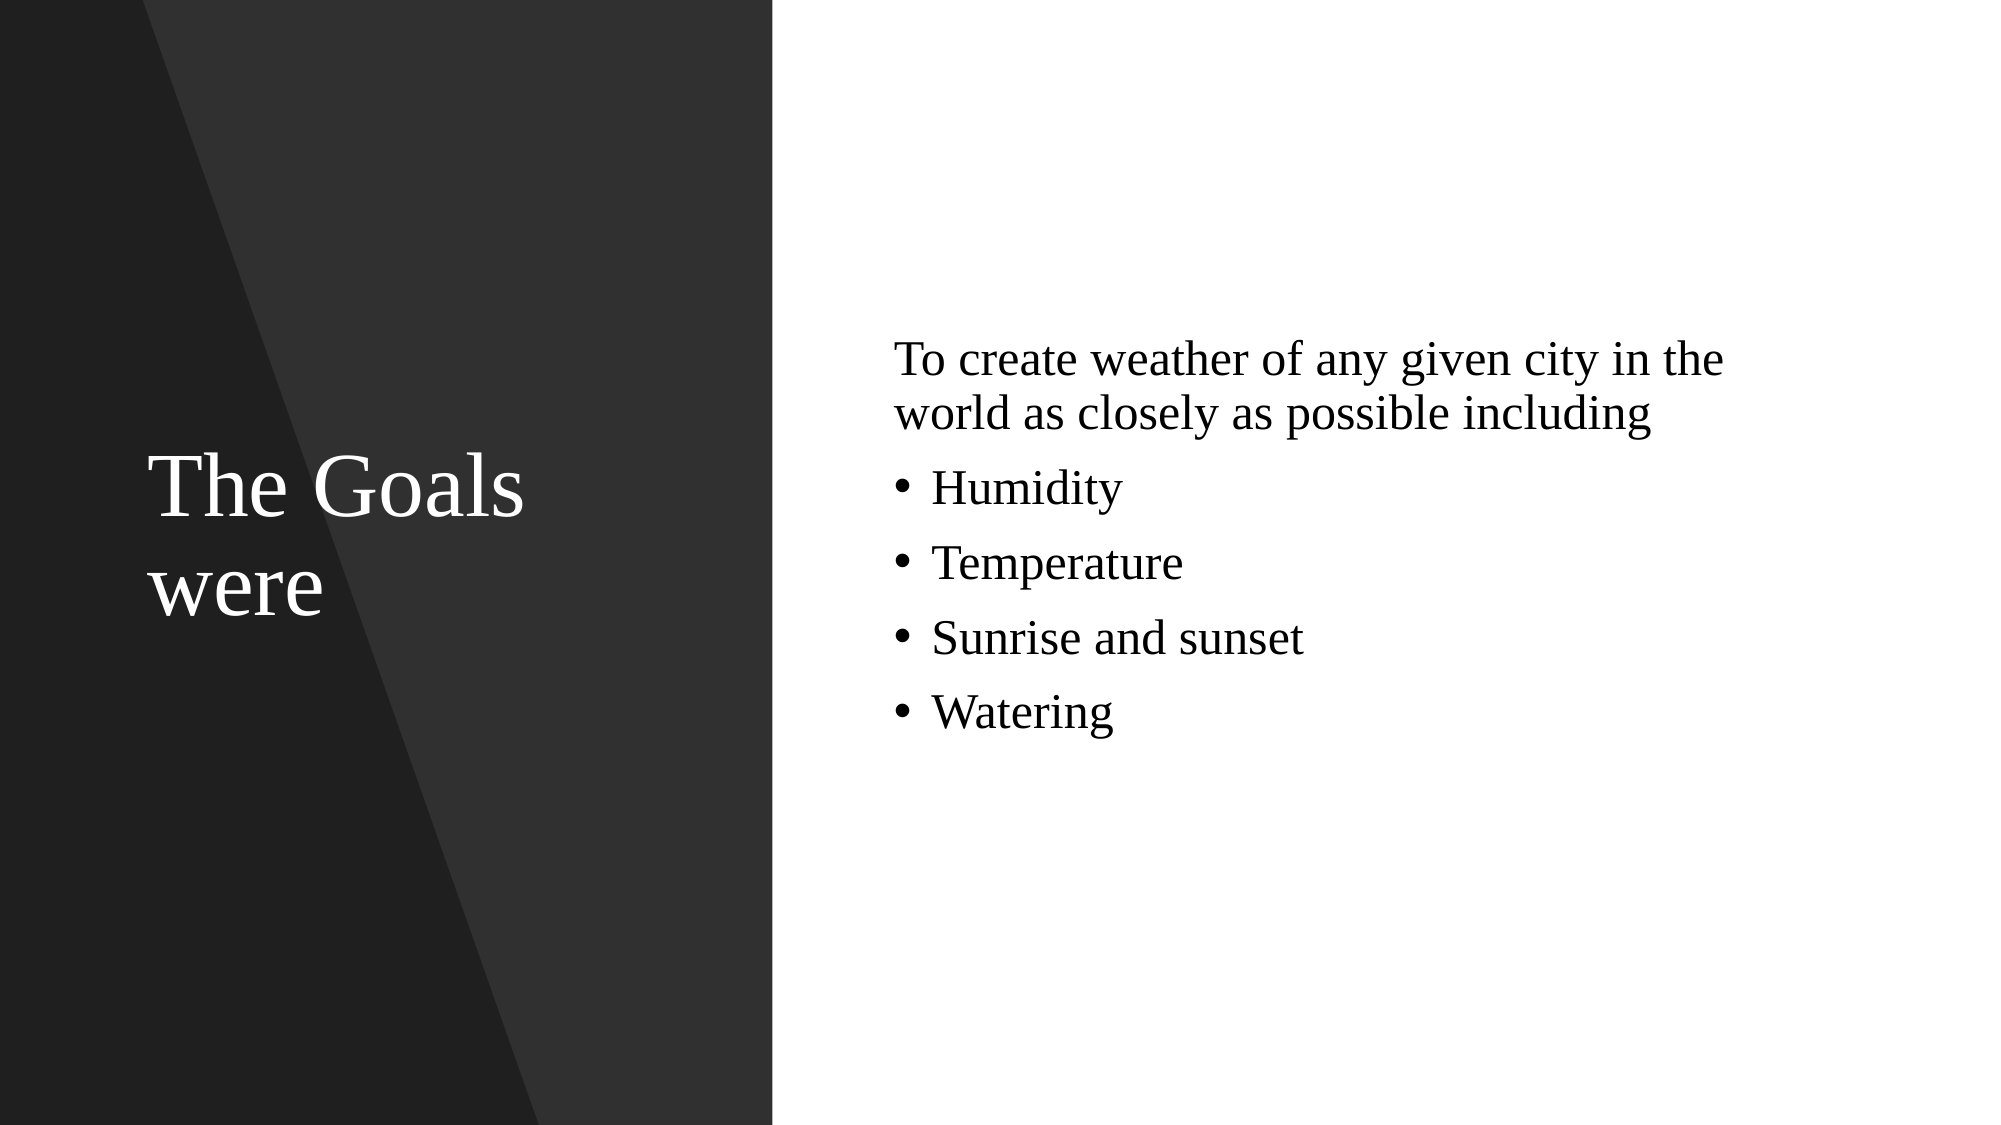

# The Goals were
To create weather of any given city in the world as closely as possible including
Humidity
Temperature
Sunrise and sunset
Watering